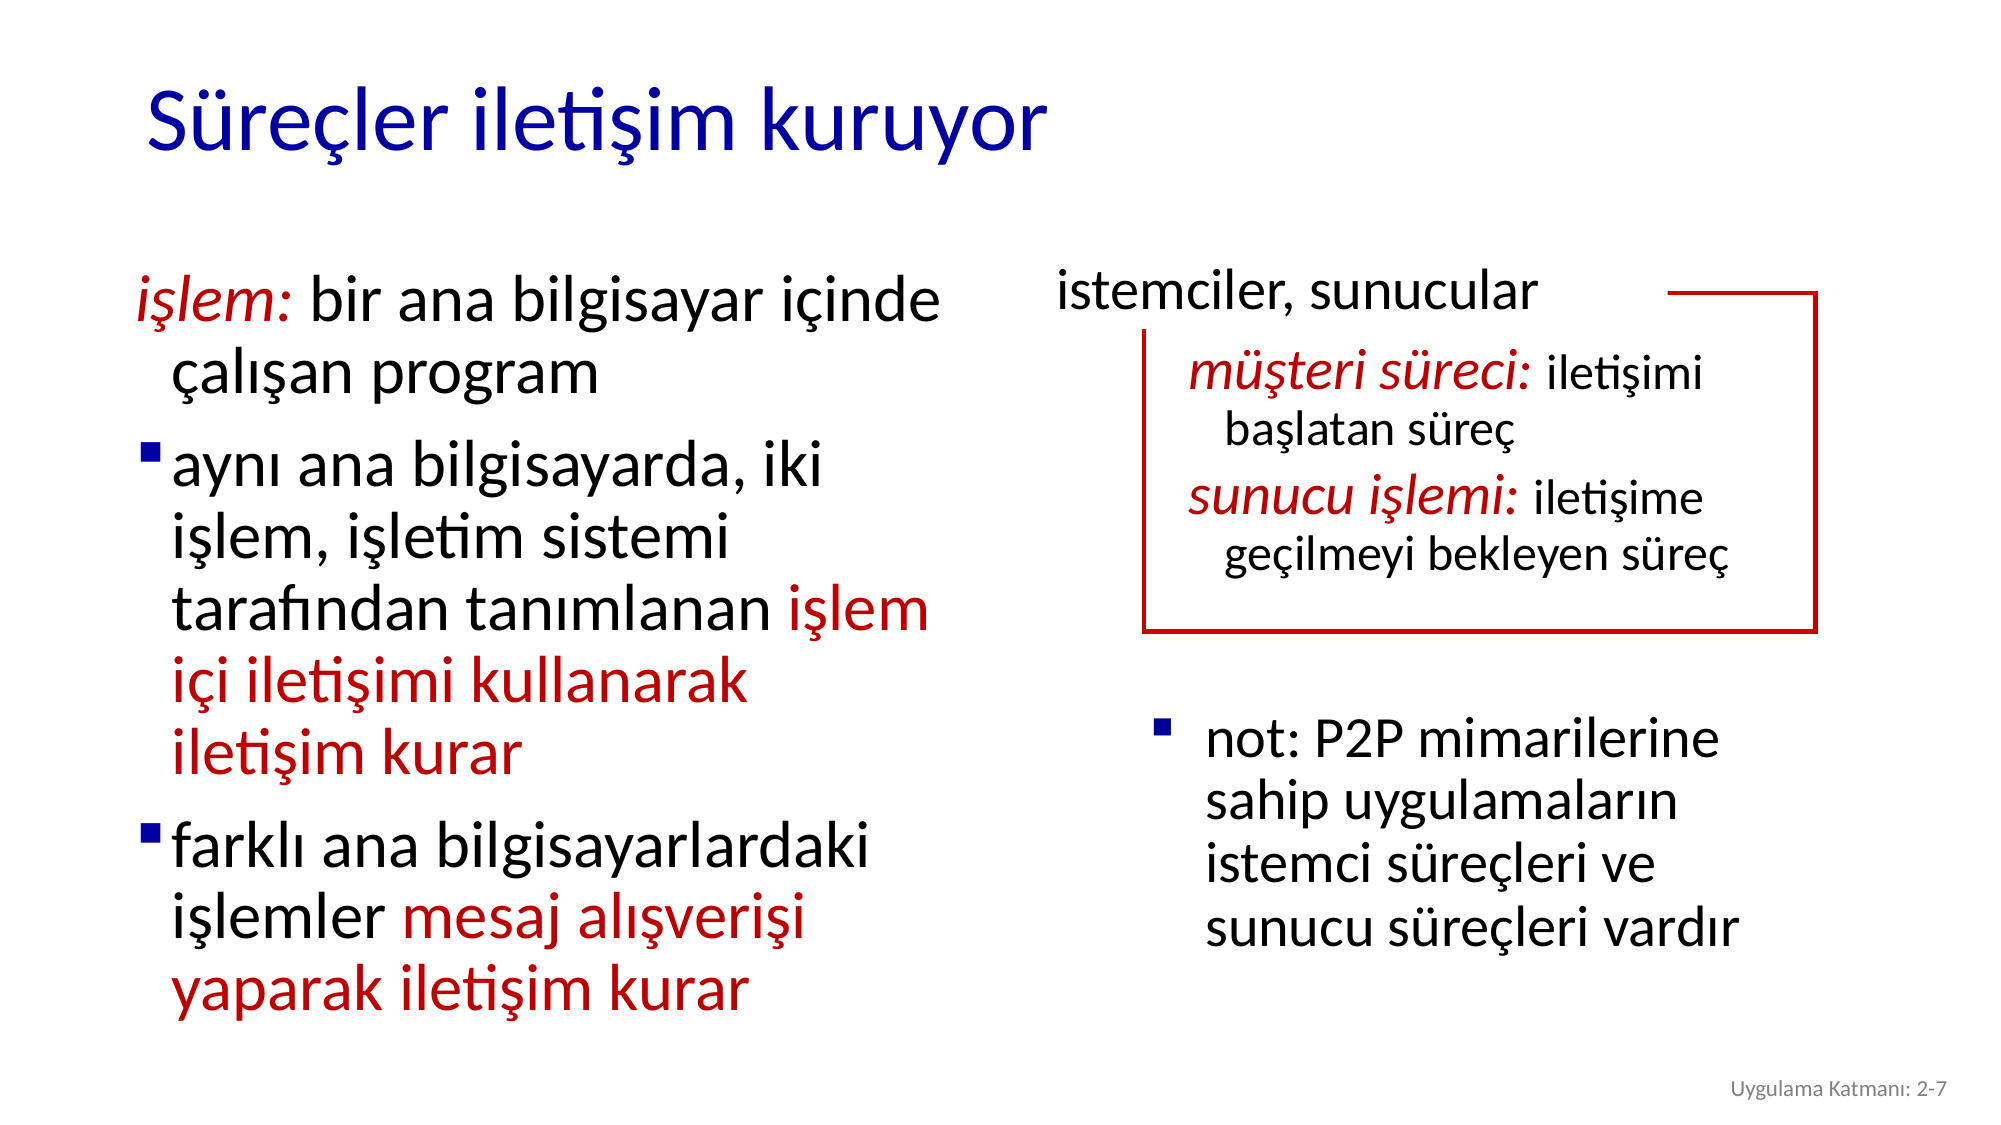

# Süreçler iletişim kuruyor
istemciler, sunucular

müşteri süreci: iletişimi başlatan süreç
sunucu işlemi: iletişime geçilmeyi bekleyen süreç

işlem: bir ana bilgisayar içinde çalışan program
aynı ana bilgisayarda, iki işlem, işletim sistemi tarafından tanımlanan işlem içi iletişimi kullanarak iletişim kurar
farklı ana bilgisayarlardaki işlemler mesaj alışverişi yaparak iletişim kurar

not: P2P mimarilerine sahip uygulamaların istemci süreçleri ve sunucu süreçleri vardır
Uygulama Katmanı: 2-7